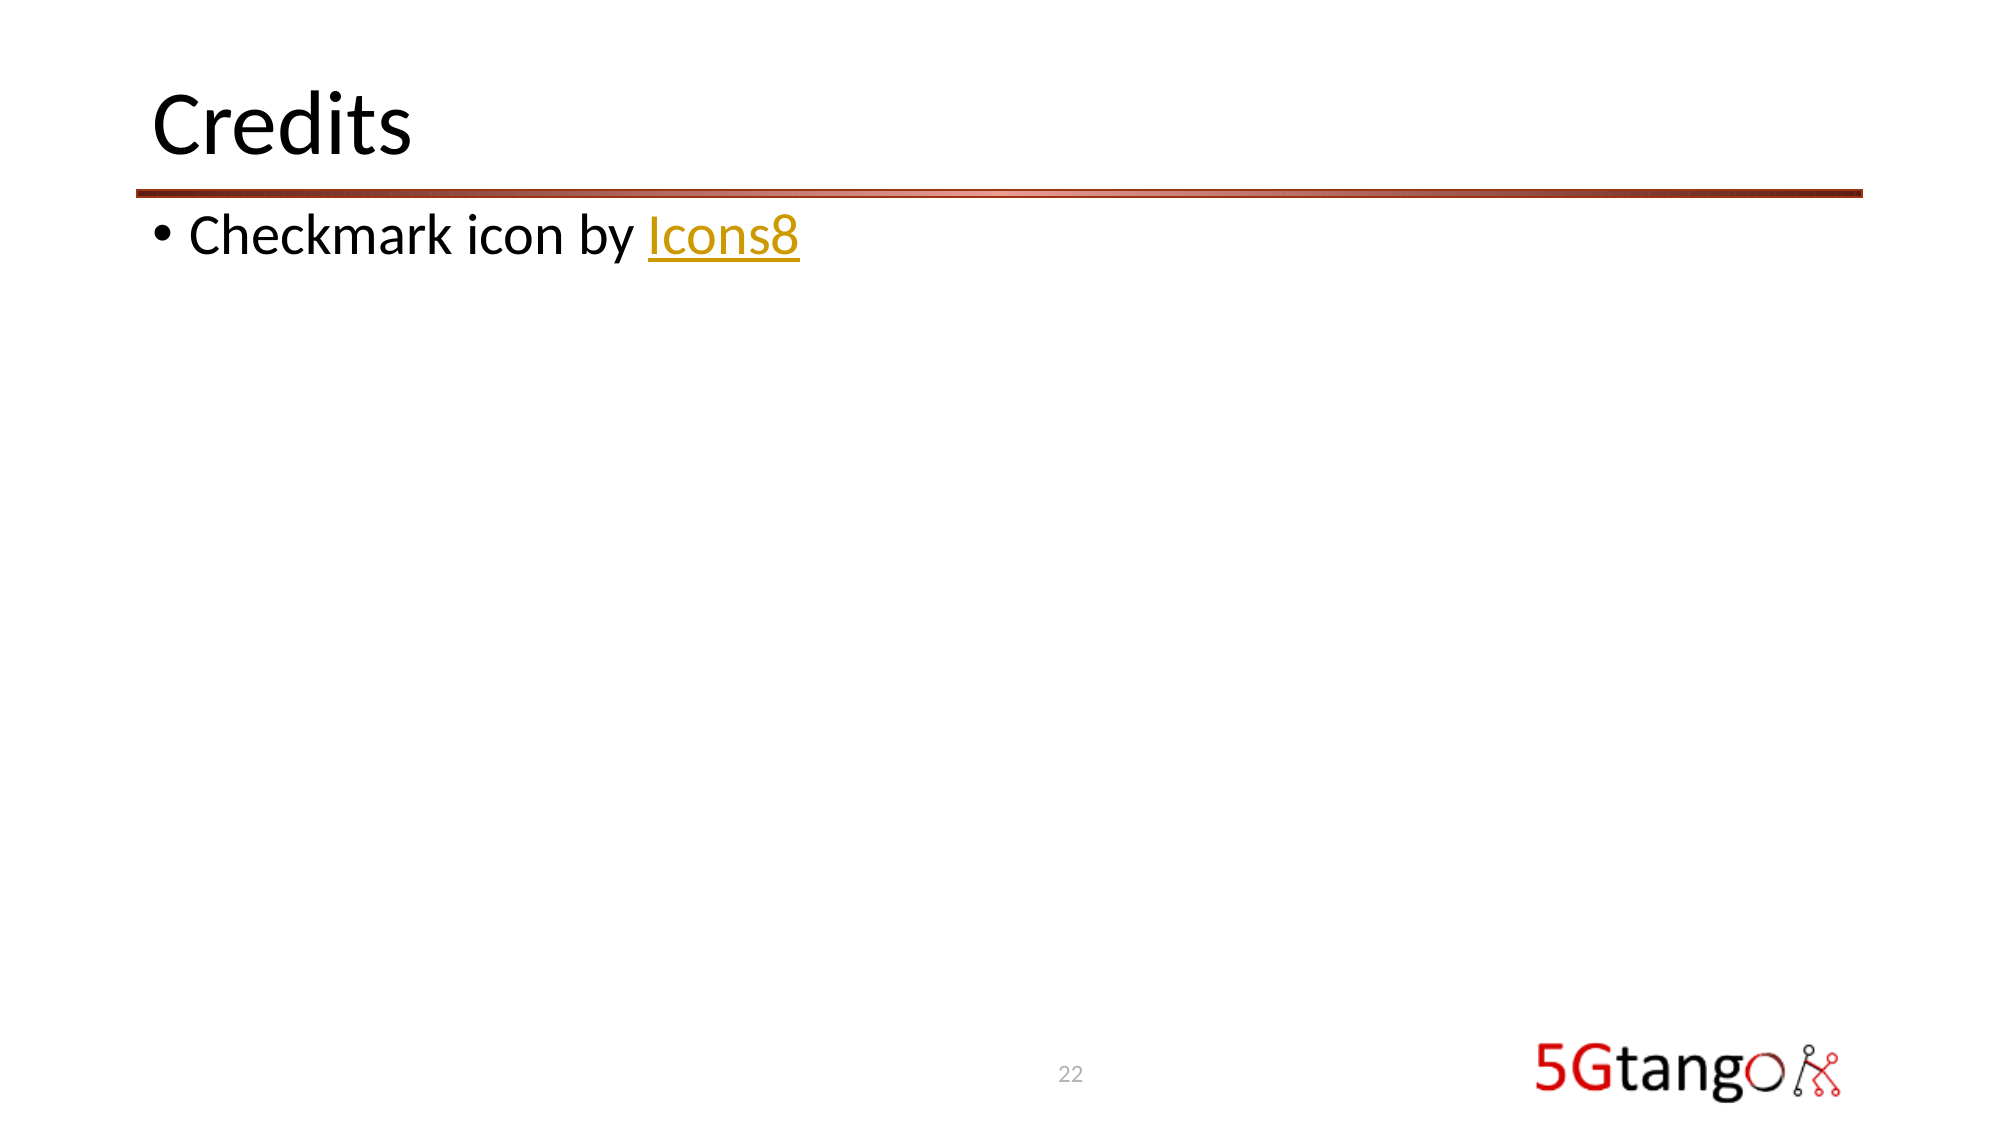

# Credits
Checkmark icon by Icons8
22